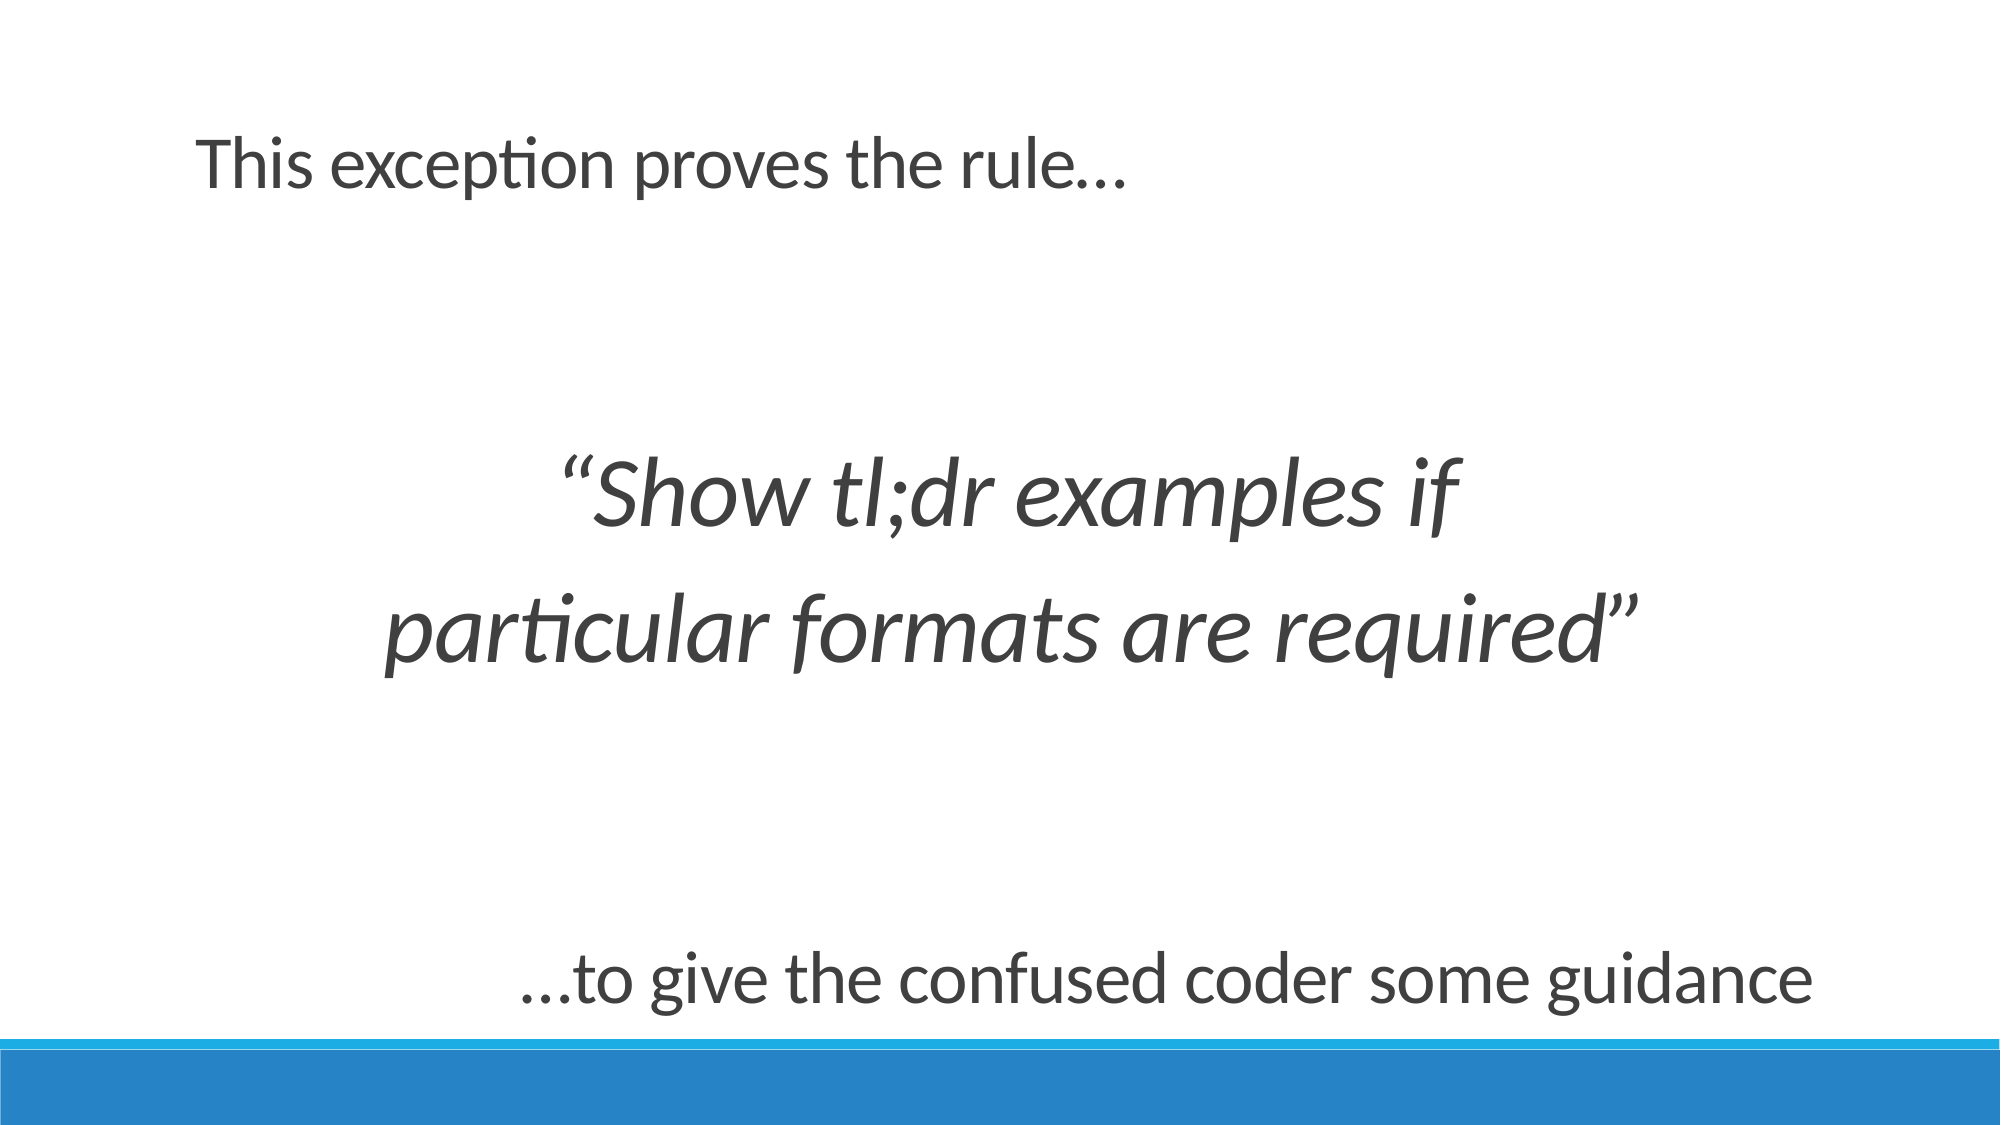

This exception proves the rule…
“Show tl;dr examples if
particular formats are required”
…to give the confused coder some guidance